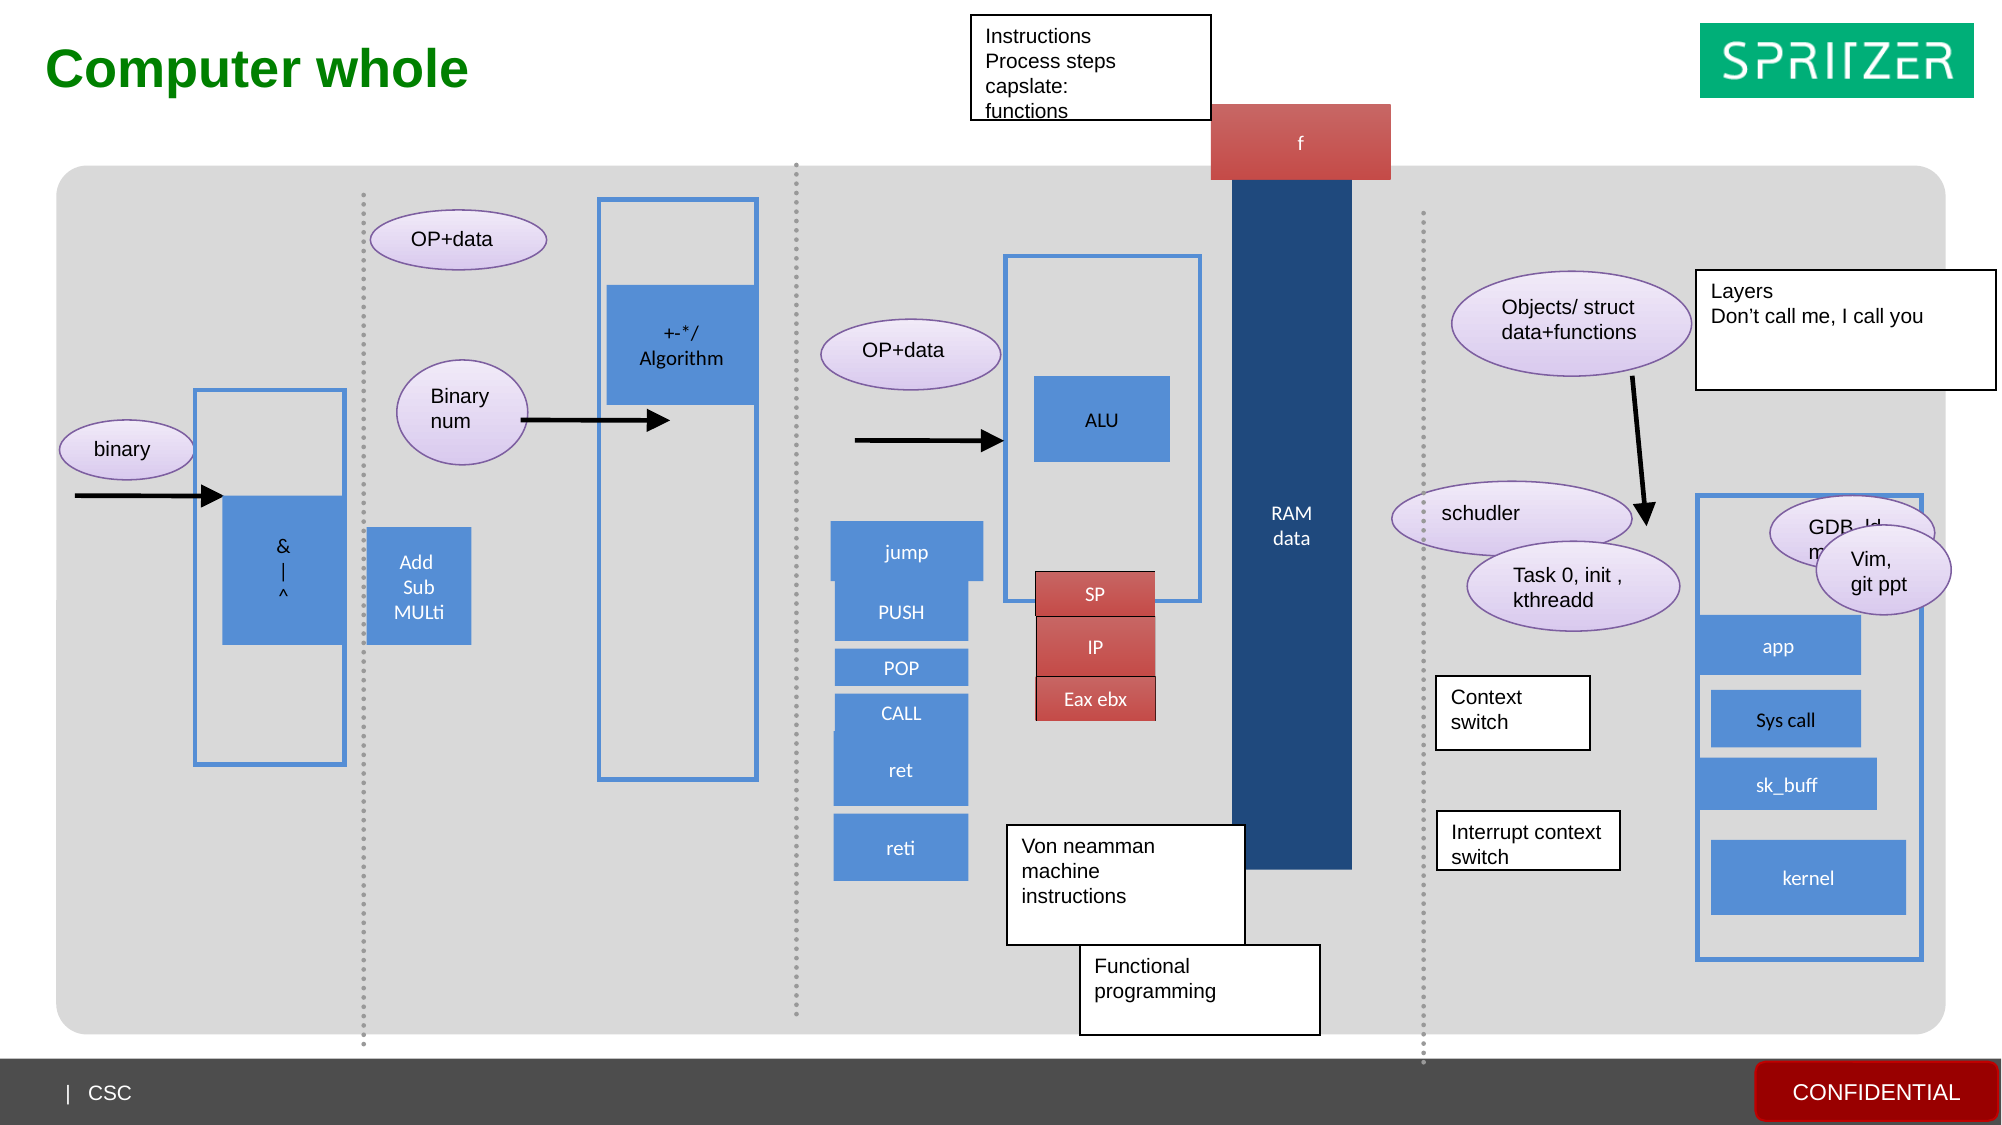

Instructions
Process steps capslate:
functions

Computer whole
f

RAM
data

OP+data

Layers
Don’t call me, I call you
Objects/ struct
data+functions
+-*/
Algorithm
OP+data
Binary
num

ALU

binary

schudler

GDB, ld, make

&
|
^
jump
Vim, git ppt
Add
Sub
MULti
Task 0, init , kthreadd

SP
PUSH
app
IP
POP
Eax ebx
Context switch
Sys call
CALL
ret
sk_buff
Interrupt context switch
reti
Von neamman machine
instructions
kernel
Functional
programming